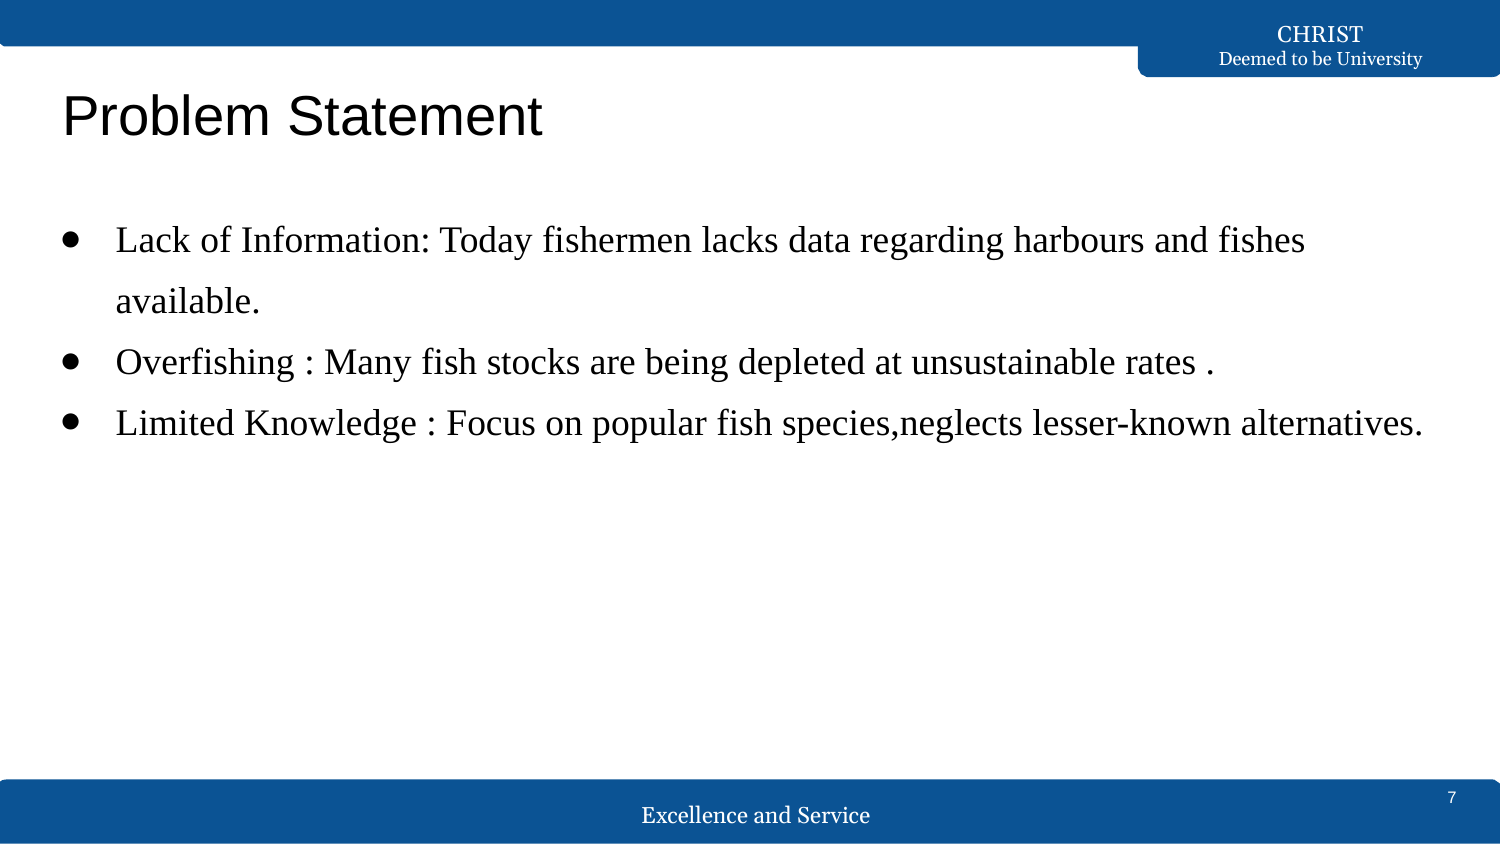

CHRIST
Deemed to be University
# Problem Statement
Lack of Information: Today fishermen lacks data regarding harbours and fishes available.
Overfishing : Many fish stocks are being depleted at unsustainable rates .
Limited Knowledge : Focus on popular fish species,neglects lesser-known alternatives.

7
Excellence and Service